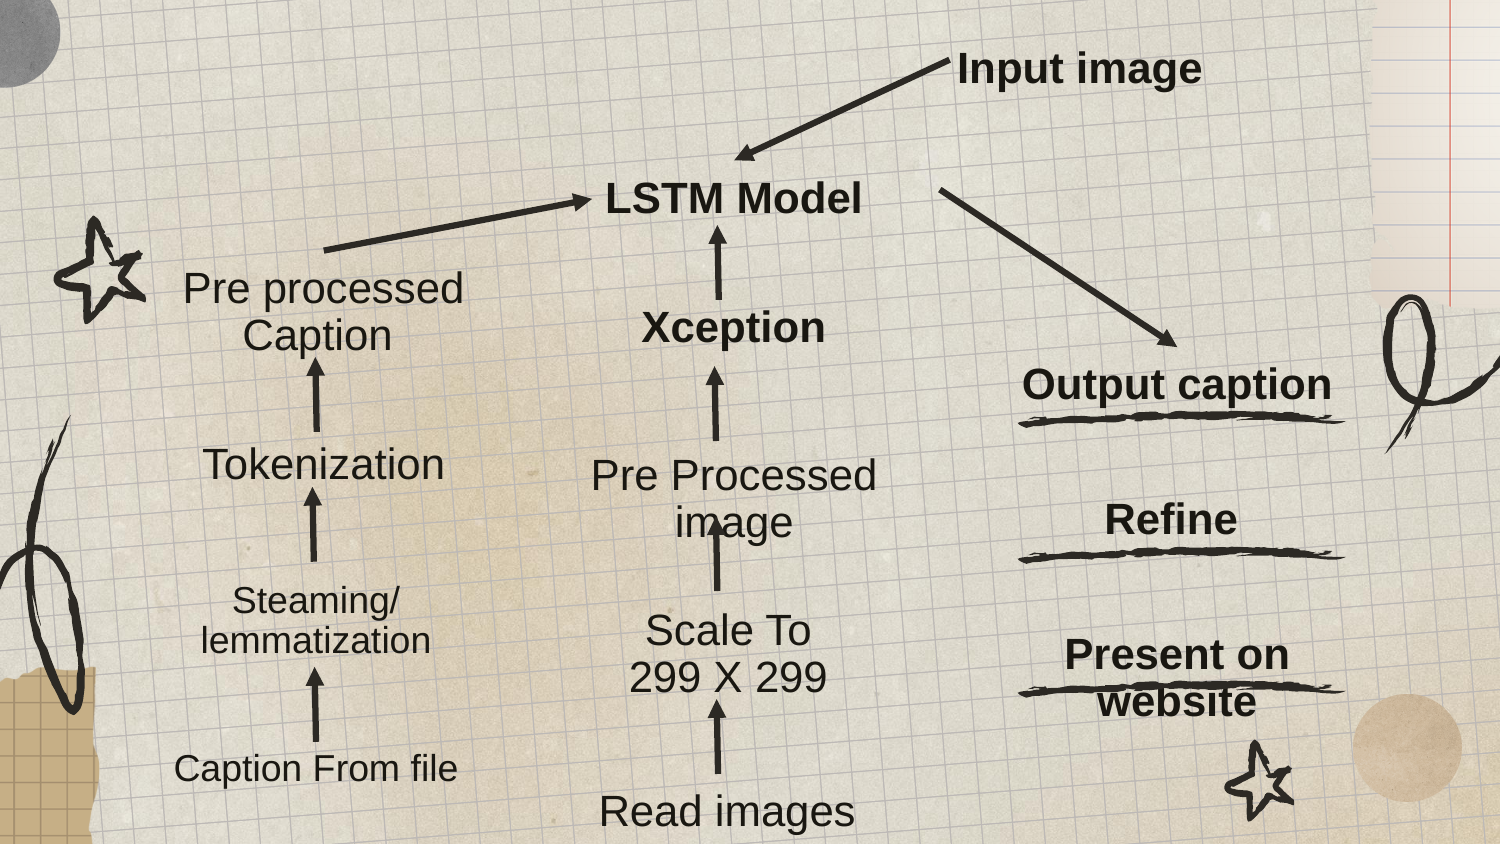

Input image
LSTM Model
Pre processed Caption
Xception
Output caption

Tokenization
Pre Processed image
Refine

Steaming/ lemmatization
Scale To
299 X 299
Present on website

Caption From file
Read images